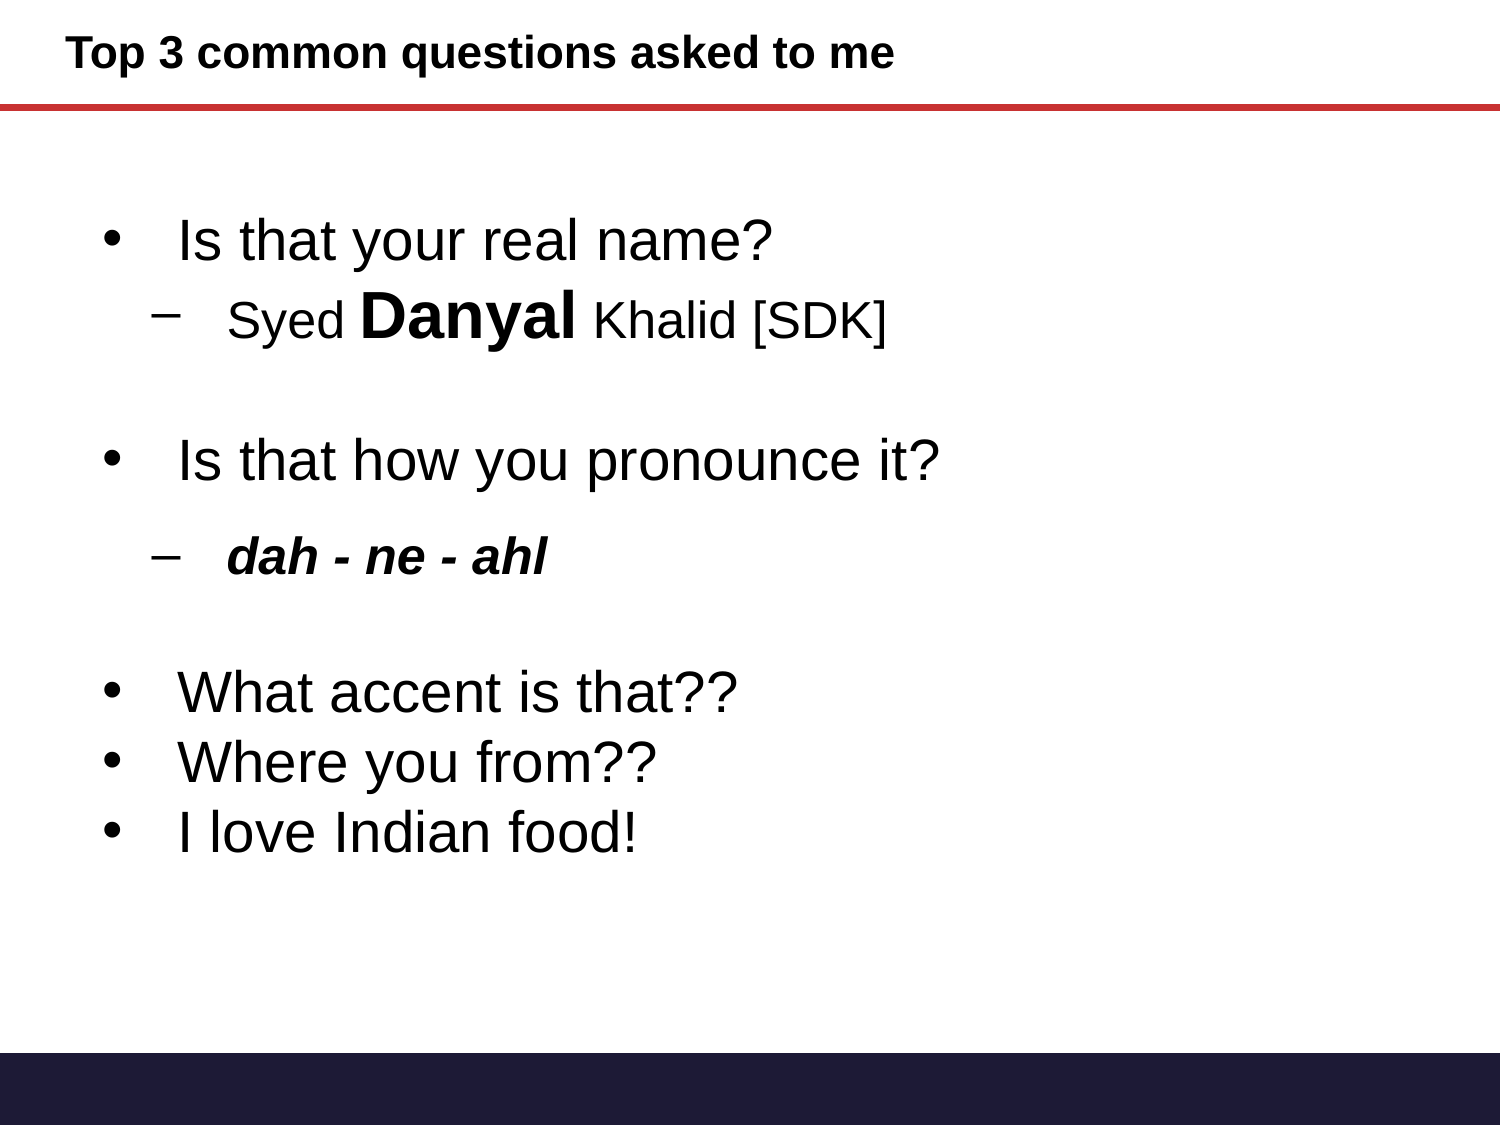

# Top 3 common questions asked to me

Is that your real name?
Syed Danyal Khalid [SDK]

Is that how you pronounce it?

dah - ne - ahl

What accent is that??
Where you from??
I love Indian food!